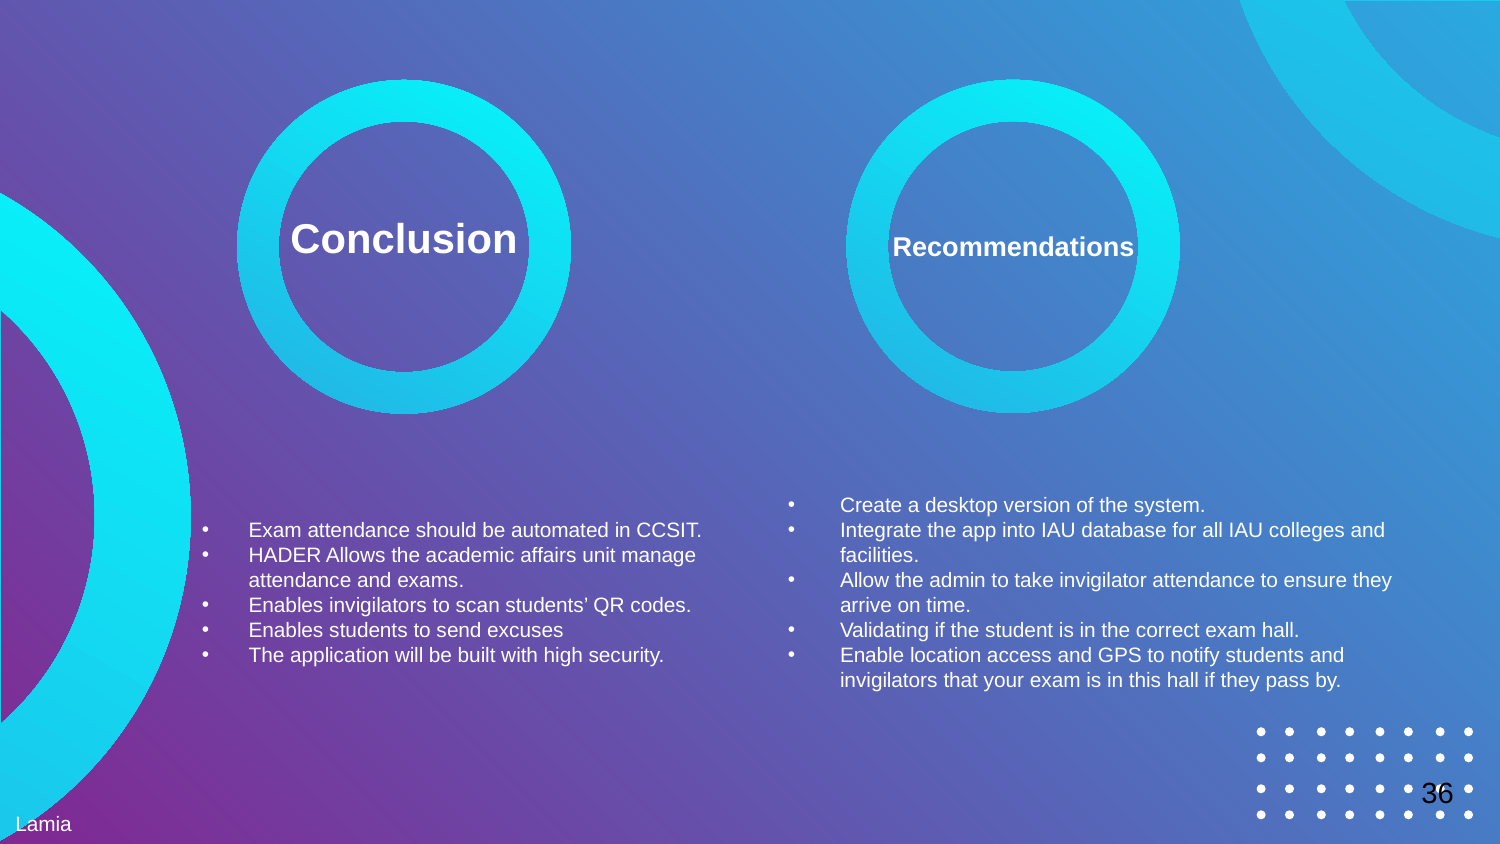

Conclusion
Recommendations
Create a desktop version of the system.
Integrate the app into IAU database for all IAU colleges and facilities.
Allow the admin to take invigilator attendance to ensure they arrive on time.
Validating if the student is in the correct exam hall.
Enable location access and GPS to notify students and invigilators that your exam is in this hall if they pass by.
Exam attendance should be automated in CCSIT.
HADER Allows the academic affairs unit manage attendance and exams.
Enables invigilators to scan students’ QR codes.
Enables students to send excuses
The application will be built with high security.
36
Lamia